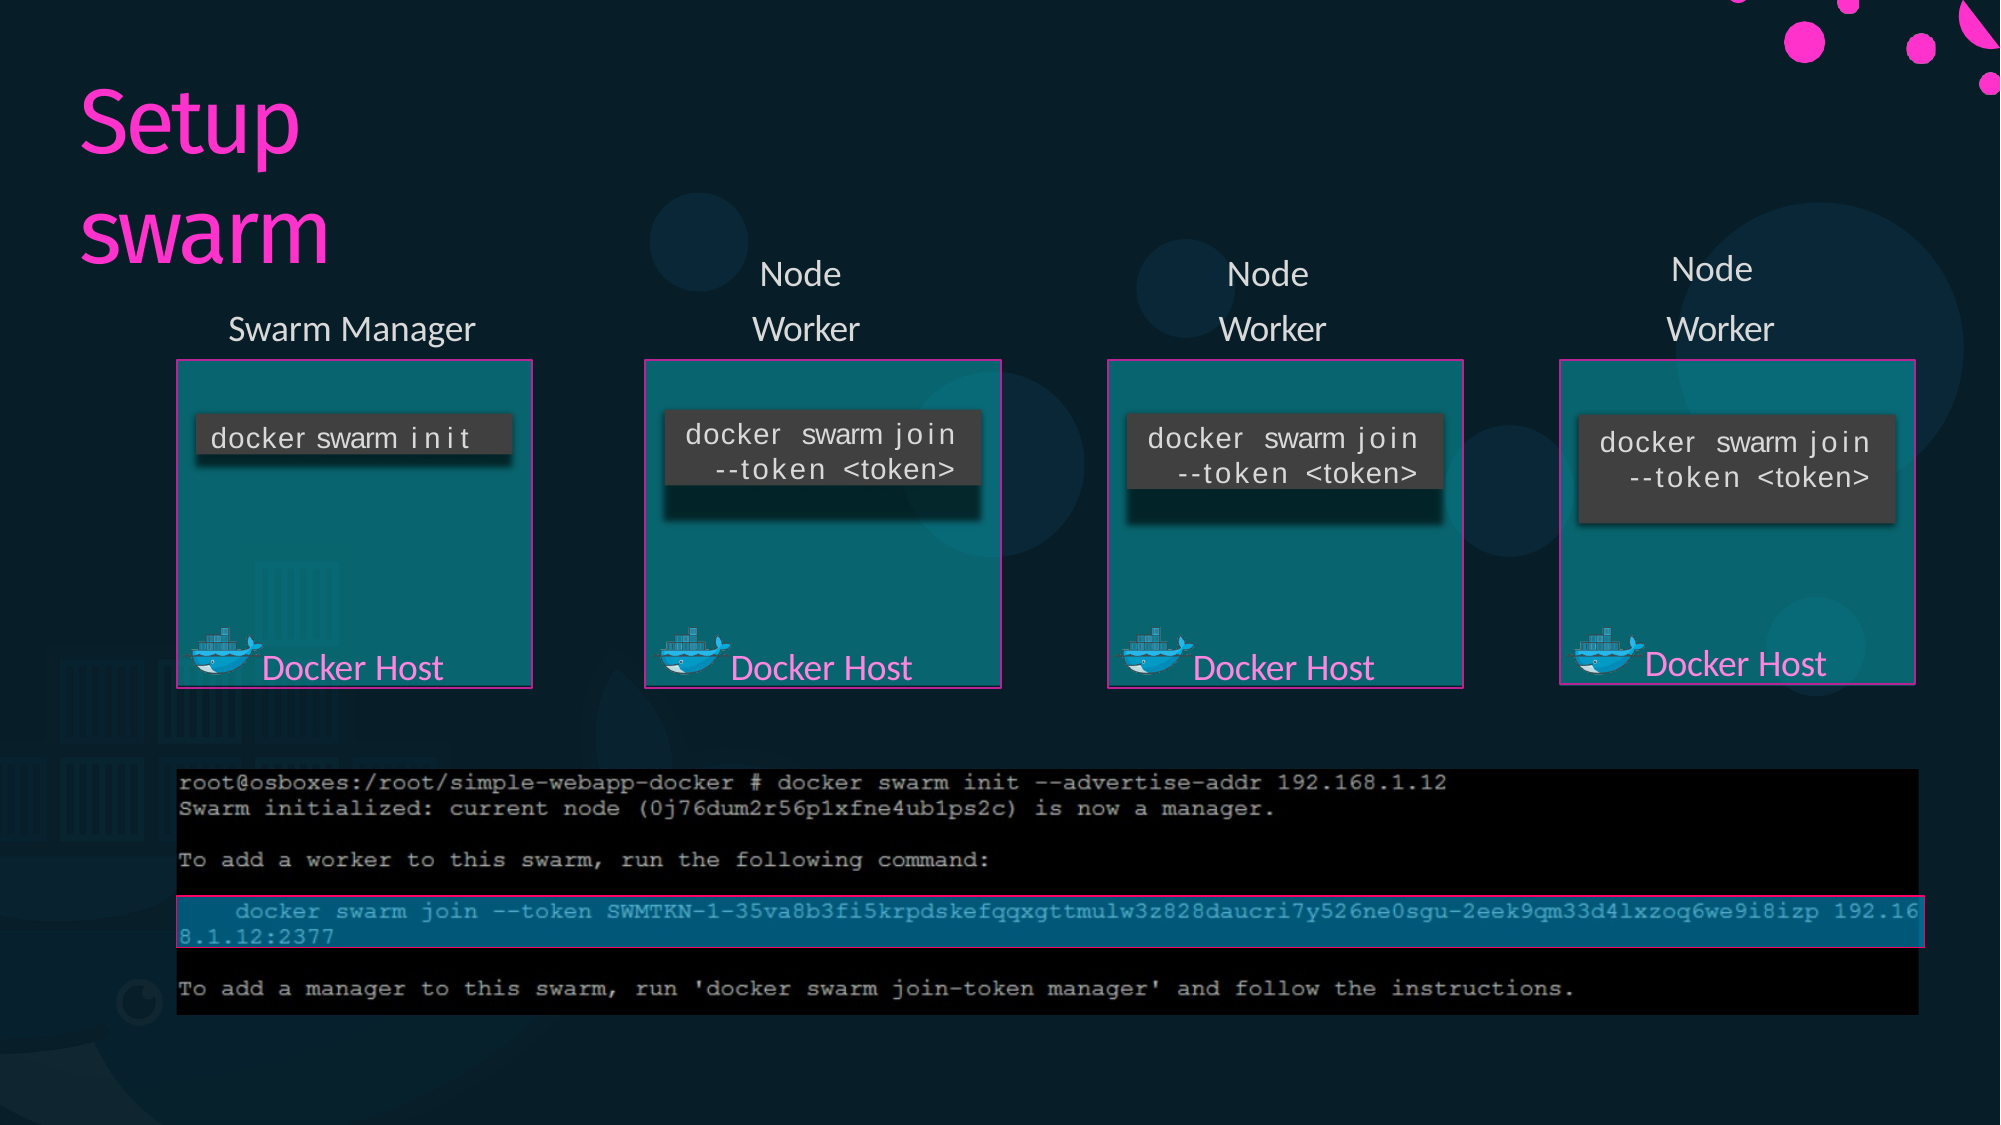

# Setup swarm

Node
Worker
Node
Worker
Node
Worker

Swarm Manager

Docker Host

Docker Host

Docker Host

docker  swarm join
--token <token>

Docker Host

docker  swarm join
--token <token>
docker  swarm join
--token <token>
docker swarm init